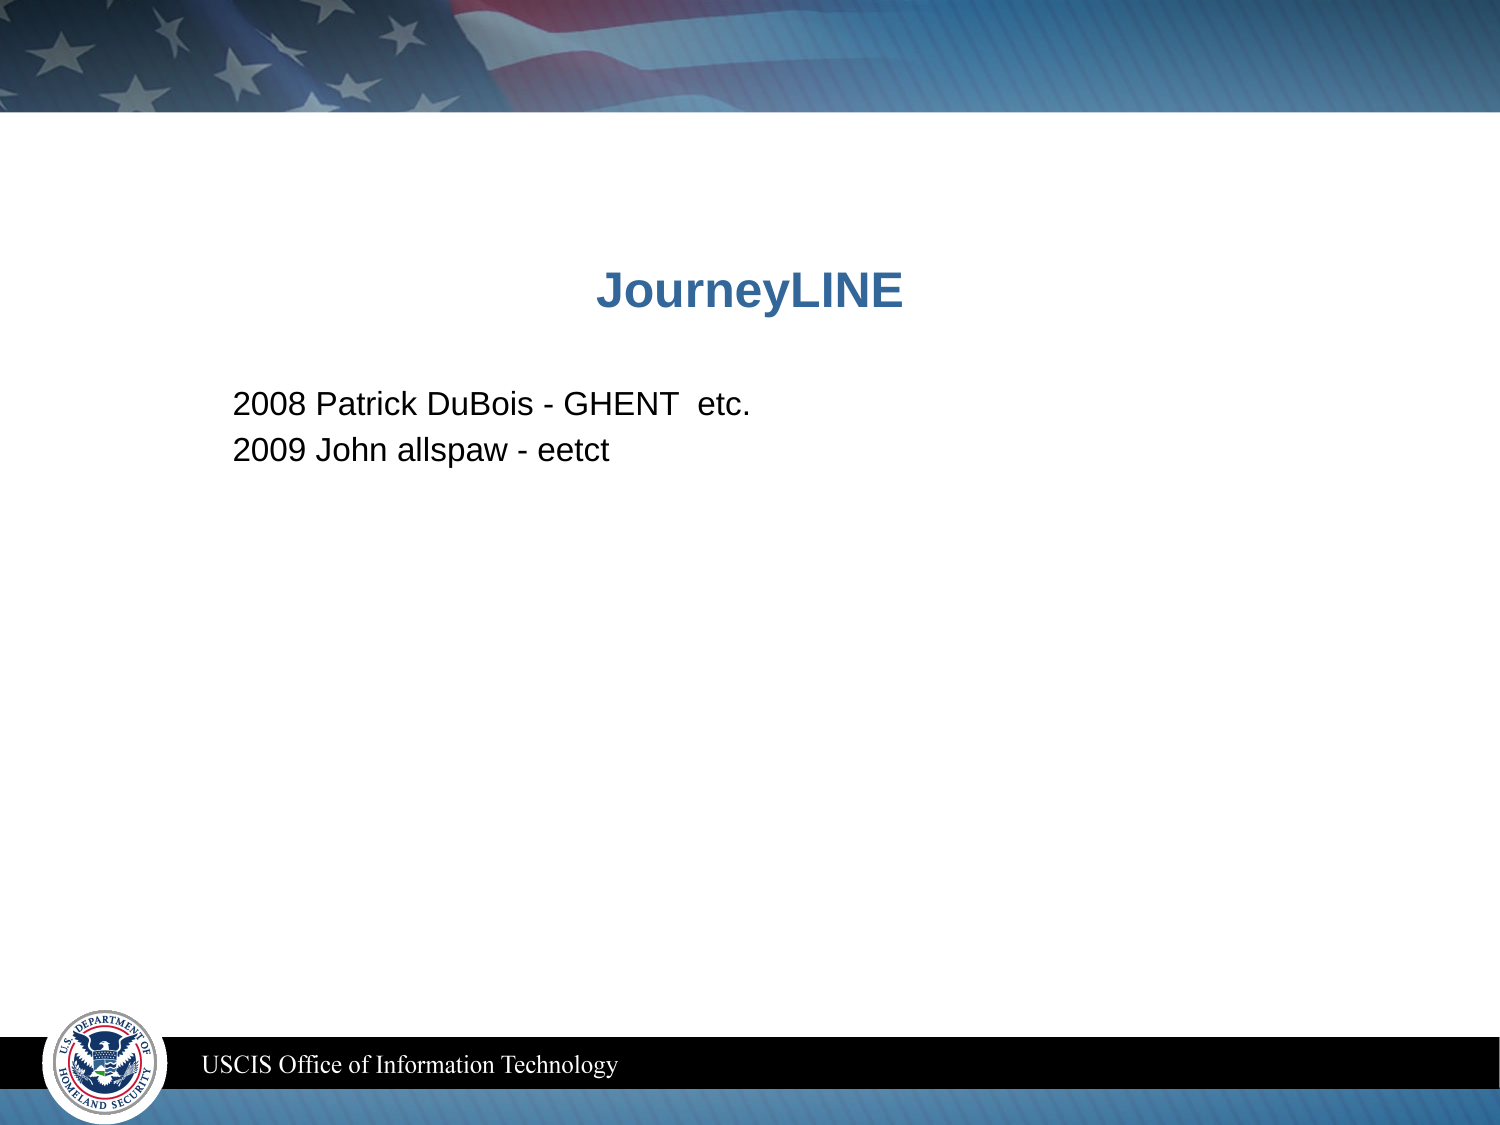

# JourneyLINE
2008 Patrick DuBois - GHENT  etc.
2009 John allspaw - eetct
6